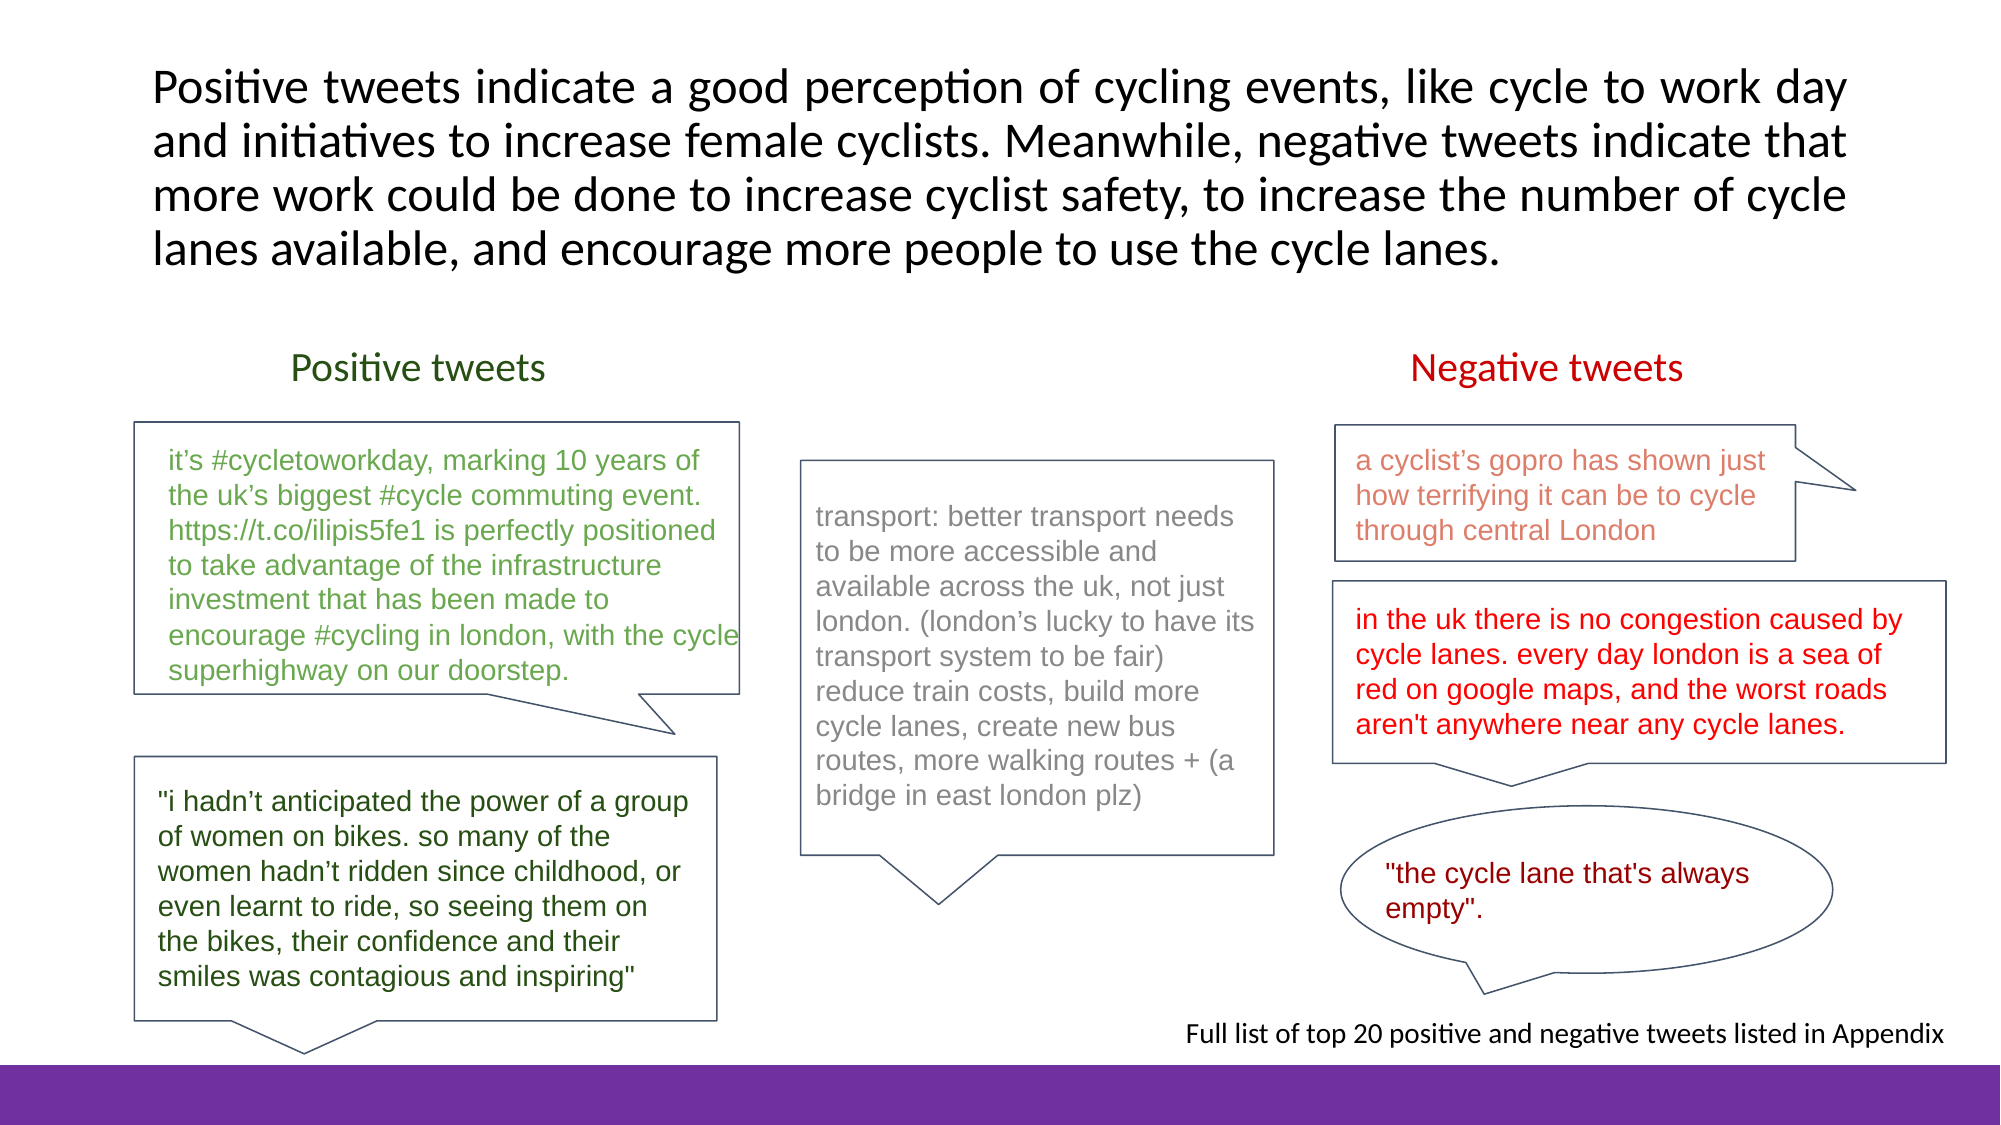

# Positive tweets indicate a good perception of cycling events, like cycle to work day and initiatives to increase female cyclists. Meanwhile, negative tweets indicate that more work could be done to increase cyclist safety, to increase the number of cycle lanes available, and encourage more people to use the cycle lanes.
Positive tweets
Negative tweets

it’s #cycletoworkday, marking 10 years of the uk’s biggest #cycle commuting event. https://t.co/ilipis5fe1 is perfectly positioned to take advantage of the infrastructure investment that has been made to encourage #cycling in london, with the cycle superhighway on our doorstep.

a cyclist’s gopro has shown just how terrifying it can be to cycle through central London

transport: better transport needs to be more accessible and available across the uk, not just london. (london’s lucky to have its transport system to be fair) reduce train costs, build more cycle lanes, create new bus routes, more walking routes + (a bridge in east london plz)

in the uk there is no congestion caused by cycle lanes. every day london is a sea of red on google maps, and the worst roads aren't anywhere near any cycle lanes.

"i hadn’t anticipated the power of a group of women on bikes. so many of the women hadn’t ridden since childhood, or even learnt to ride, so seeing them on the bikes, their confidence and their smiles was contagious and inspiring"

"the cycle lane that's always empty".
Full list of top 20 positive and negative tweets listed in Appendix